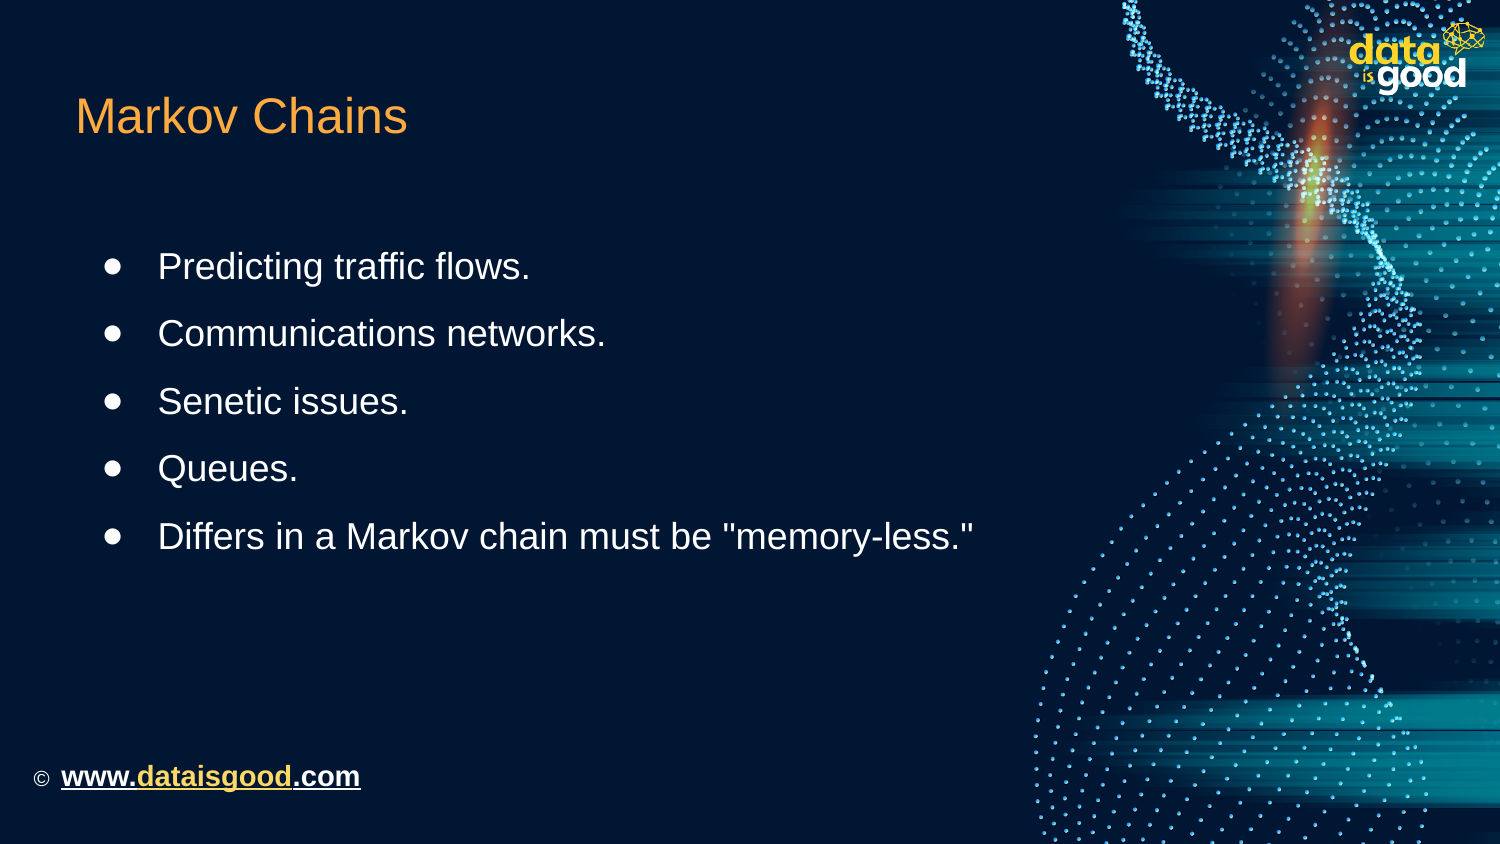

# Markov Chains
Predicting traffic flows.
Communications networks.
Senetic issues.
Queues.
Differs in a Markov chain must be "memory-less."